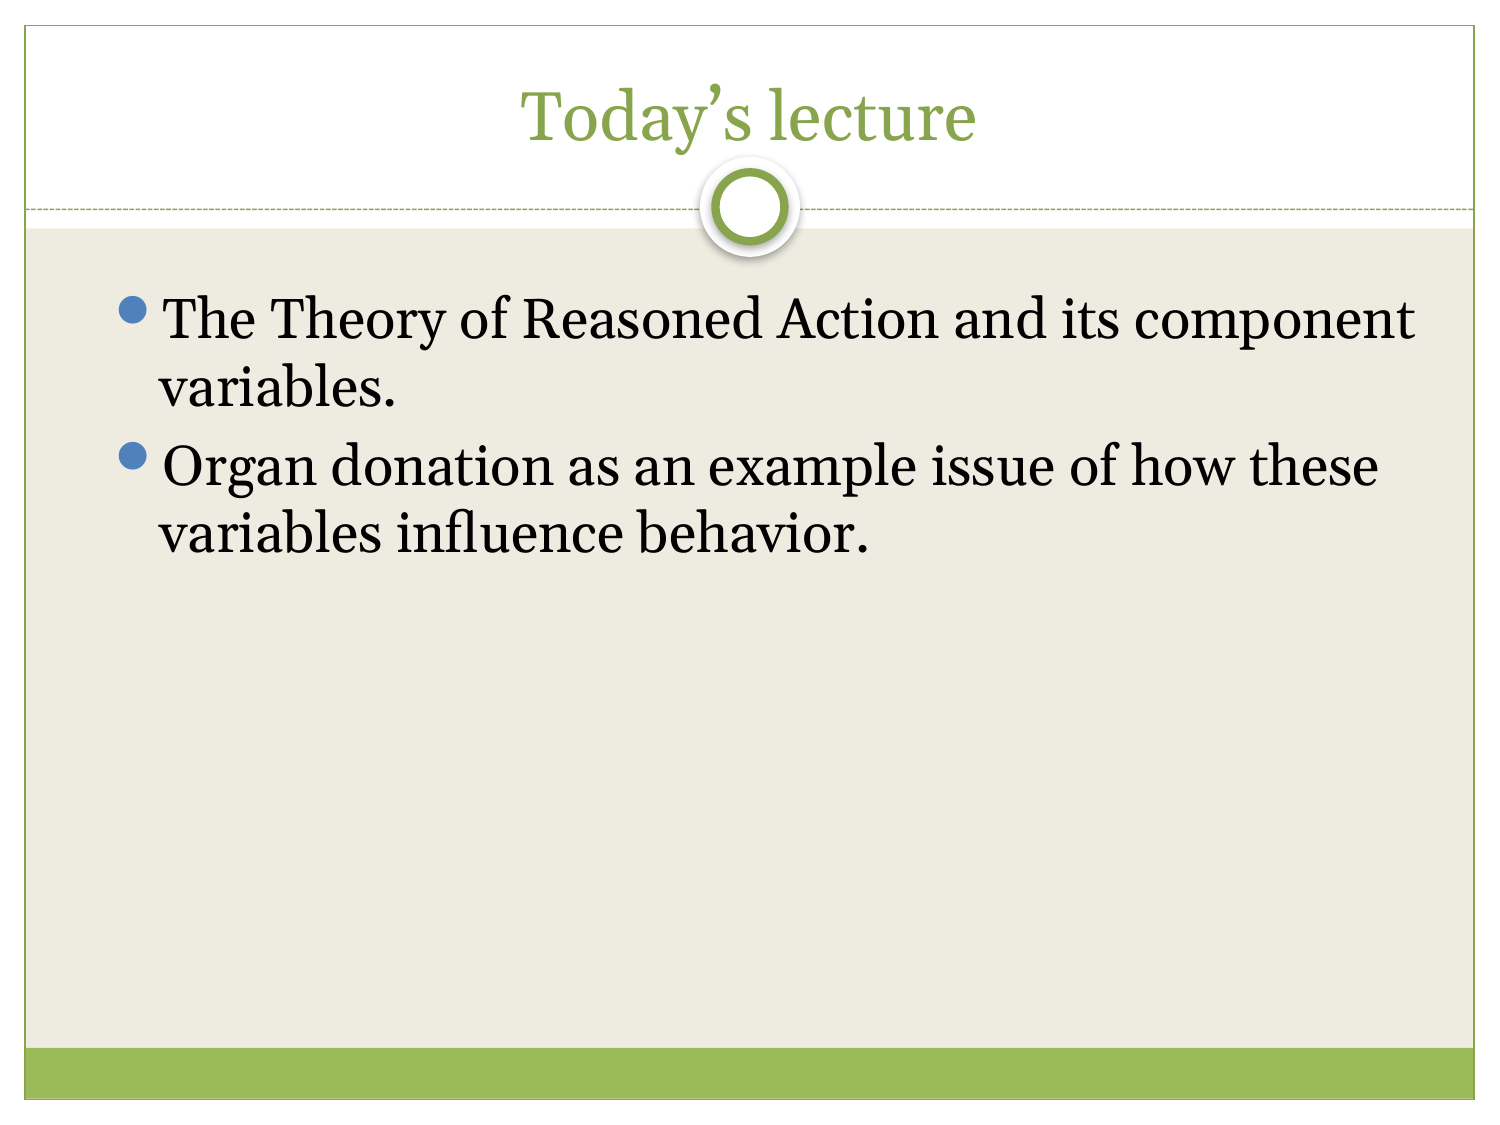

# Today’s lecture
The Theory of Reasoned Action and its component variables.
Organ donation as an example issue of how these variables influence behavior.